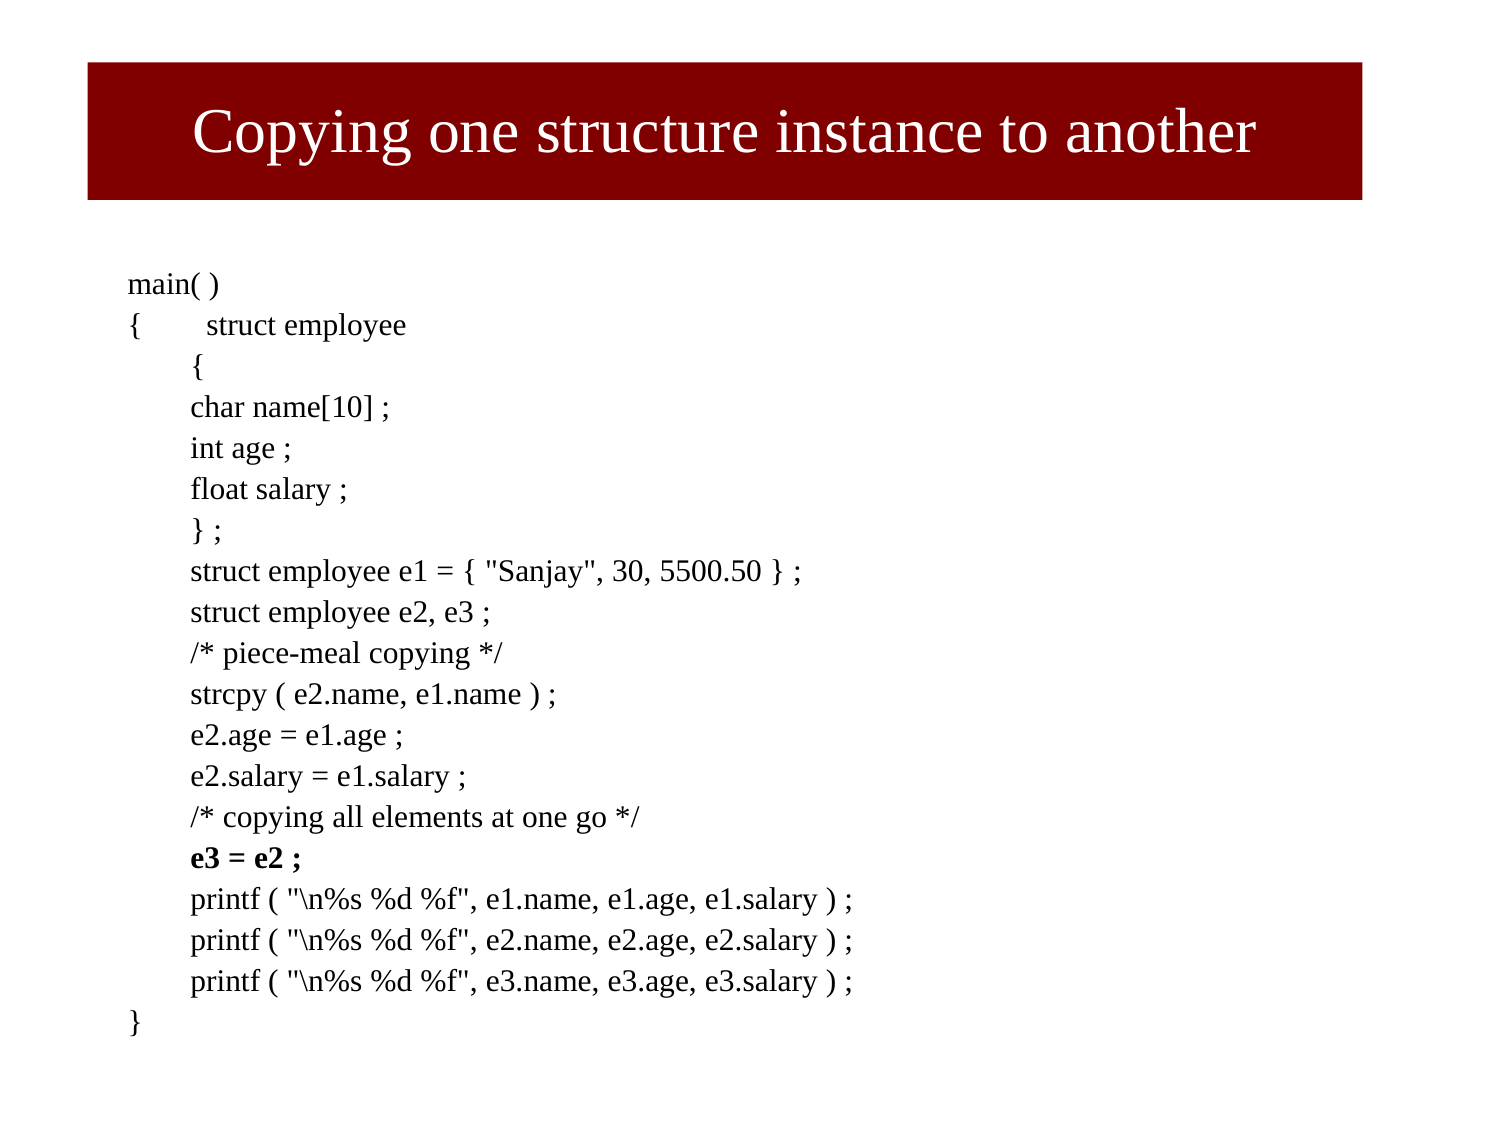

# Copying one structure instance to another

main( )
{        struct employee
{
char name[10] ;
int age ;
float salary ;
} ;
struct employee e1 = { "Sanjay", 30, 5500.50 } ;
struct employee e2, e3 ;
/* piece-meal copying */
strcpy ( e2.name, e1.name ) ;
e2.age = e1.age ;
e2.salary = e1.salary ;
/* copying all elements at one go */
e3 = e2 ;
printf ( "\n%s %d %f", e1.name, e1.age, e1.salary ) ;
printf ( "\n%s %d %f", e2.name, e2.age, e2.salary ) ;
printf ( "\n%s %d %f", e3.name, e3.age, e3.salary ) ;
}